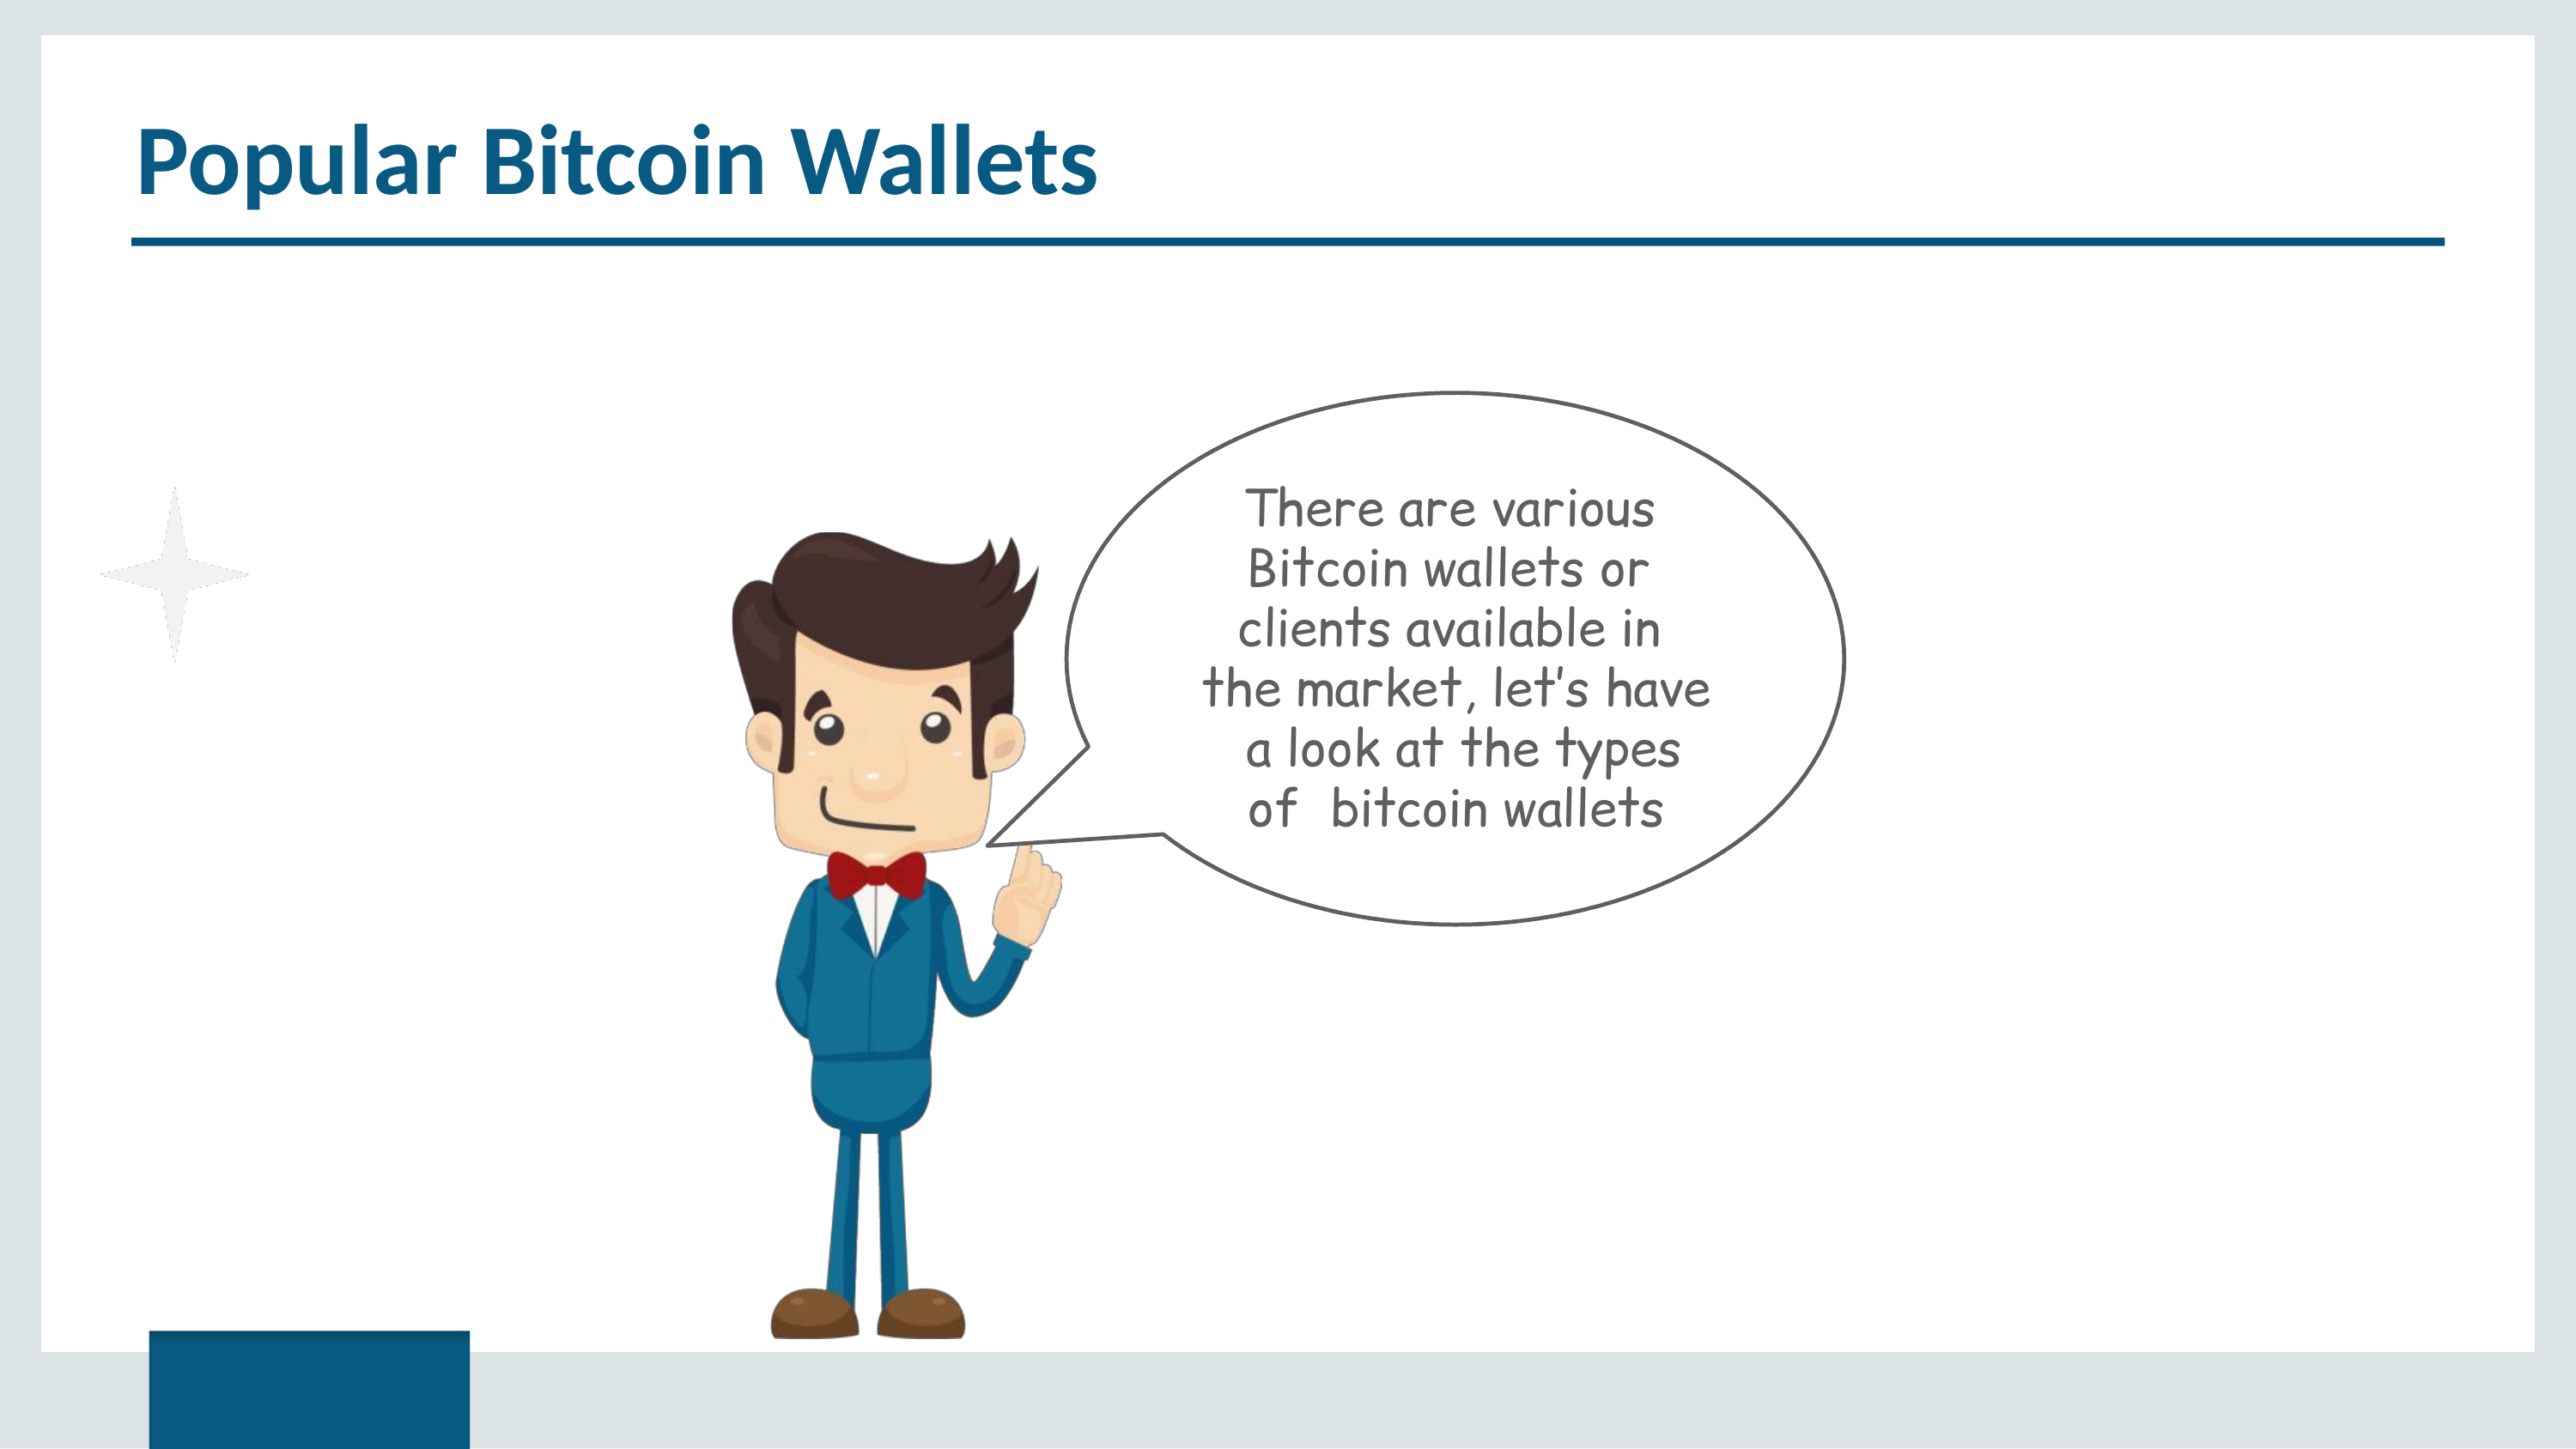

# Popular Bitcoin Wallets

There are various  Bitcoin wallets or  clients available in  the market, let’s have  a look at the types of  bitcoin wallets